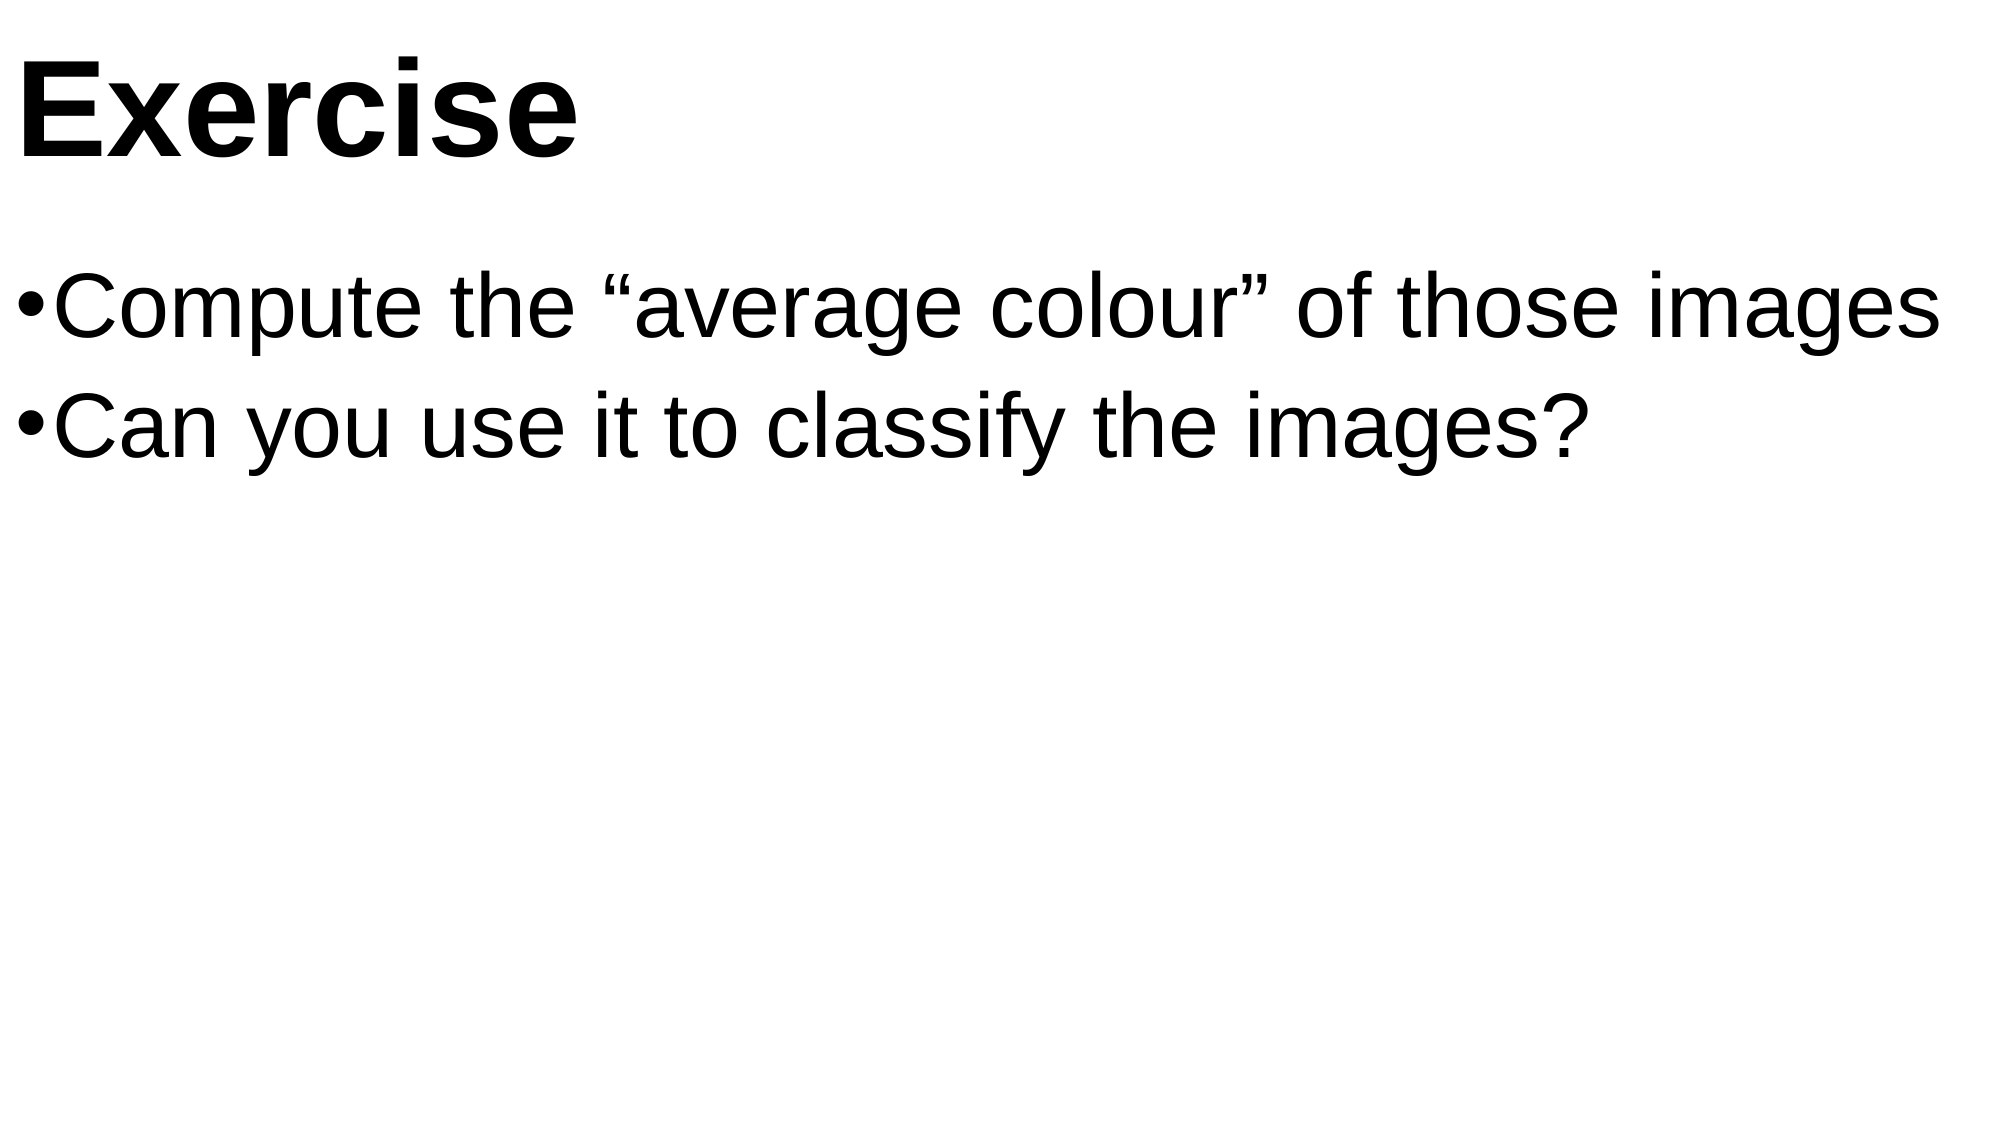

# Exercise
Compute the “average colour” of those images
Can you use it to classify the images?